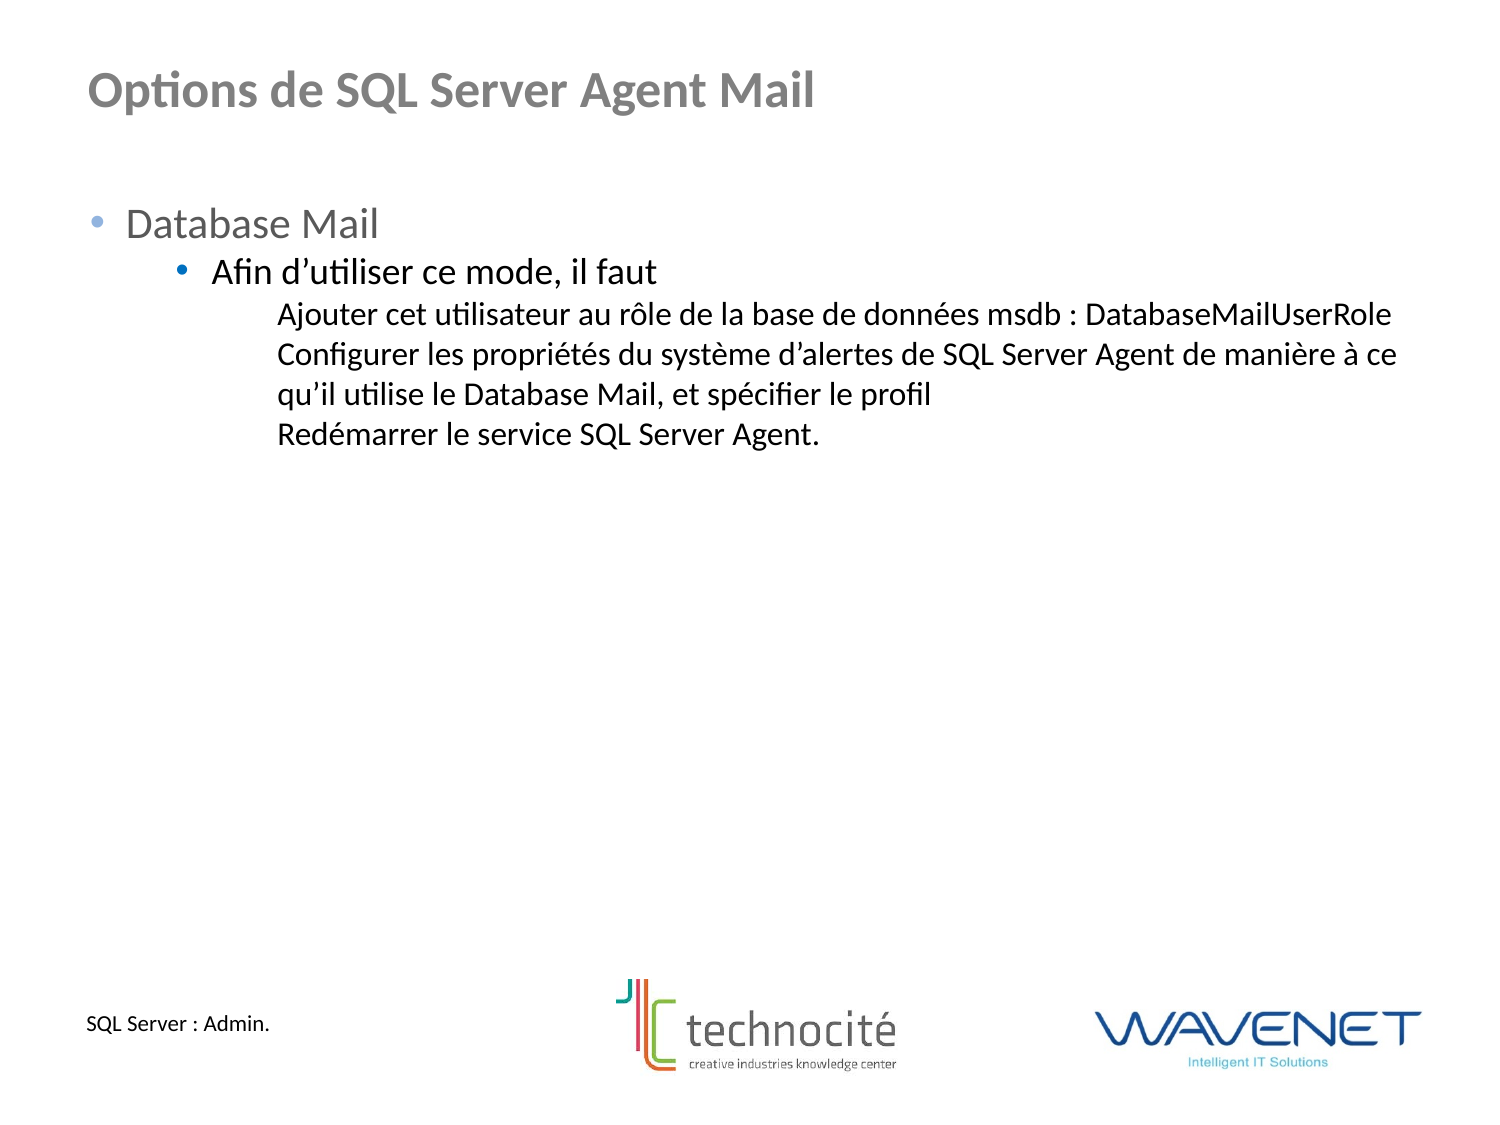

Options de SQL Server Agent Mail
Database Mail
Afin d’utiliser ce mode, il faut
Ajouter cet utilisateur au rôle de la base de données msdb : DatabaseMailUserRole
Configurer les propriétés du système d’alertes de SQL Server Agent de manière à ce qu’il utilise le Database Mail, et spécifier le profil
Redémarrer le service SQL Server Agent.
SQL Server : Admin.